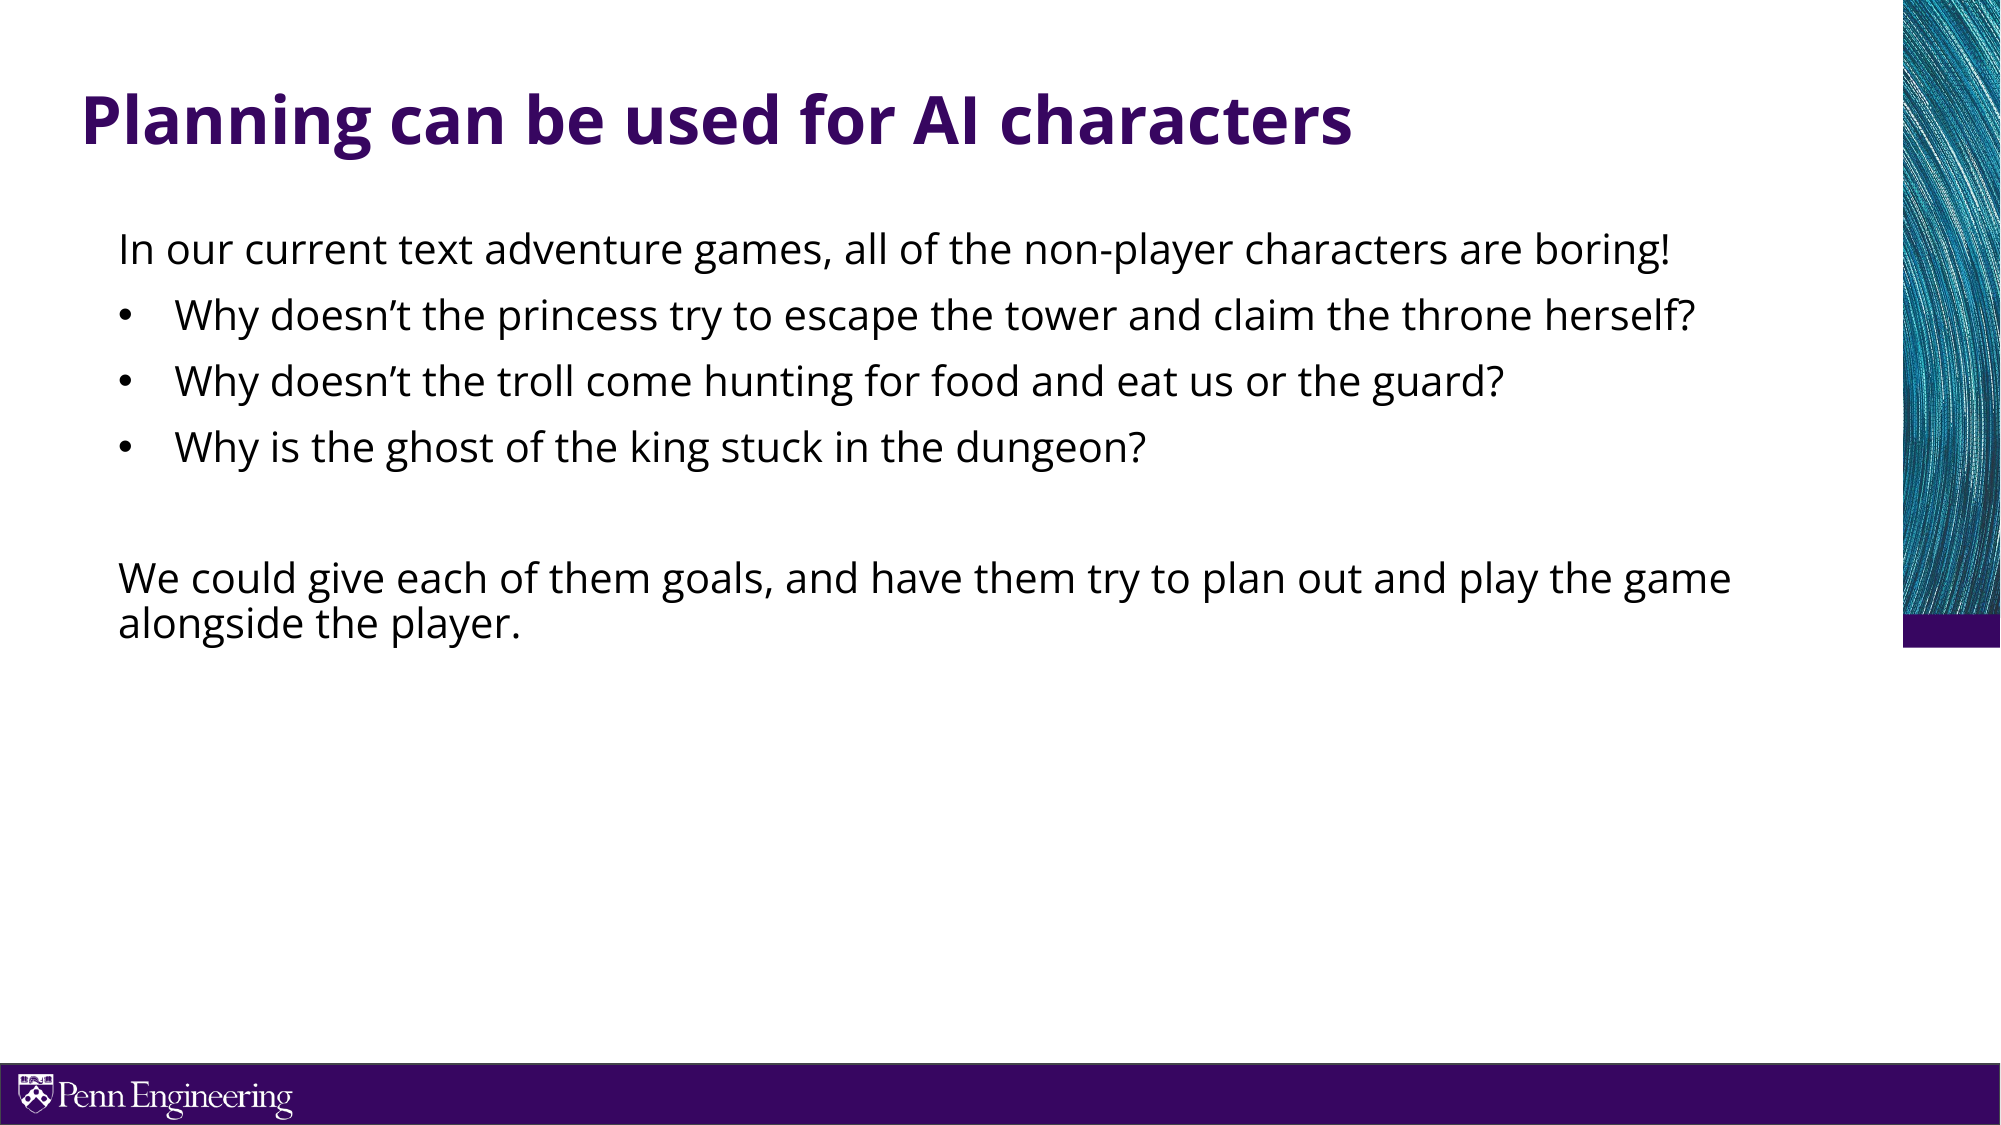

# Planning can be used for AI characters
In our current text adventure games, all of the non-player characters are boring!
Why doesn’t the princess try to escape the tower and claim the throne herself?
Why doesn’t the troll come hunting for food and eat us or the guard?
Why is the ghost of the king stuck in the dungeon?

We could give each of them goals, and have them try to plan out and play the game alongside the player.